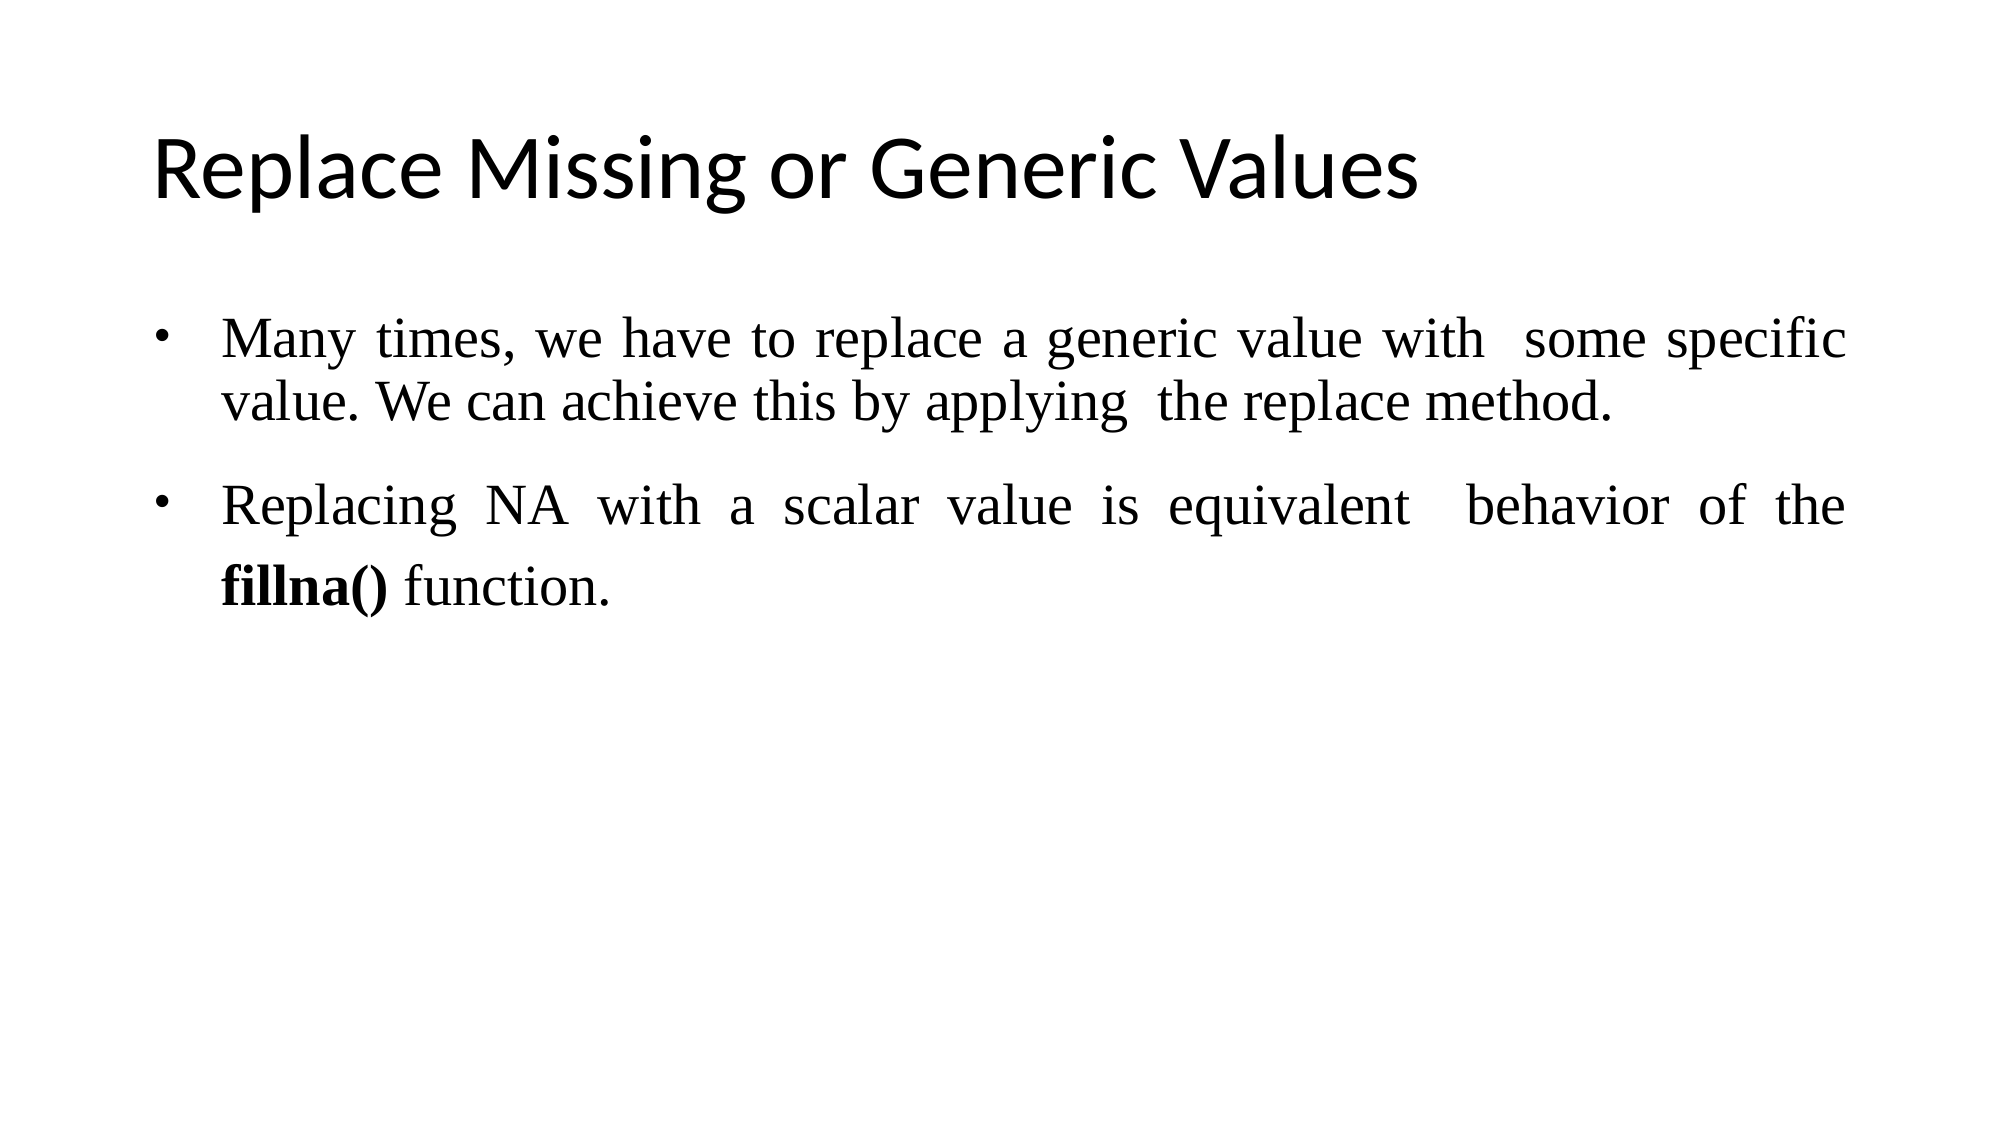

# Replace Missing or Generic Values
Many times, we have to replace a generic value with  some specific value. We can achieve this by applying  the replace method.
Replacing NA with a scalar value is equivalent  behavior of the fillna() function.